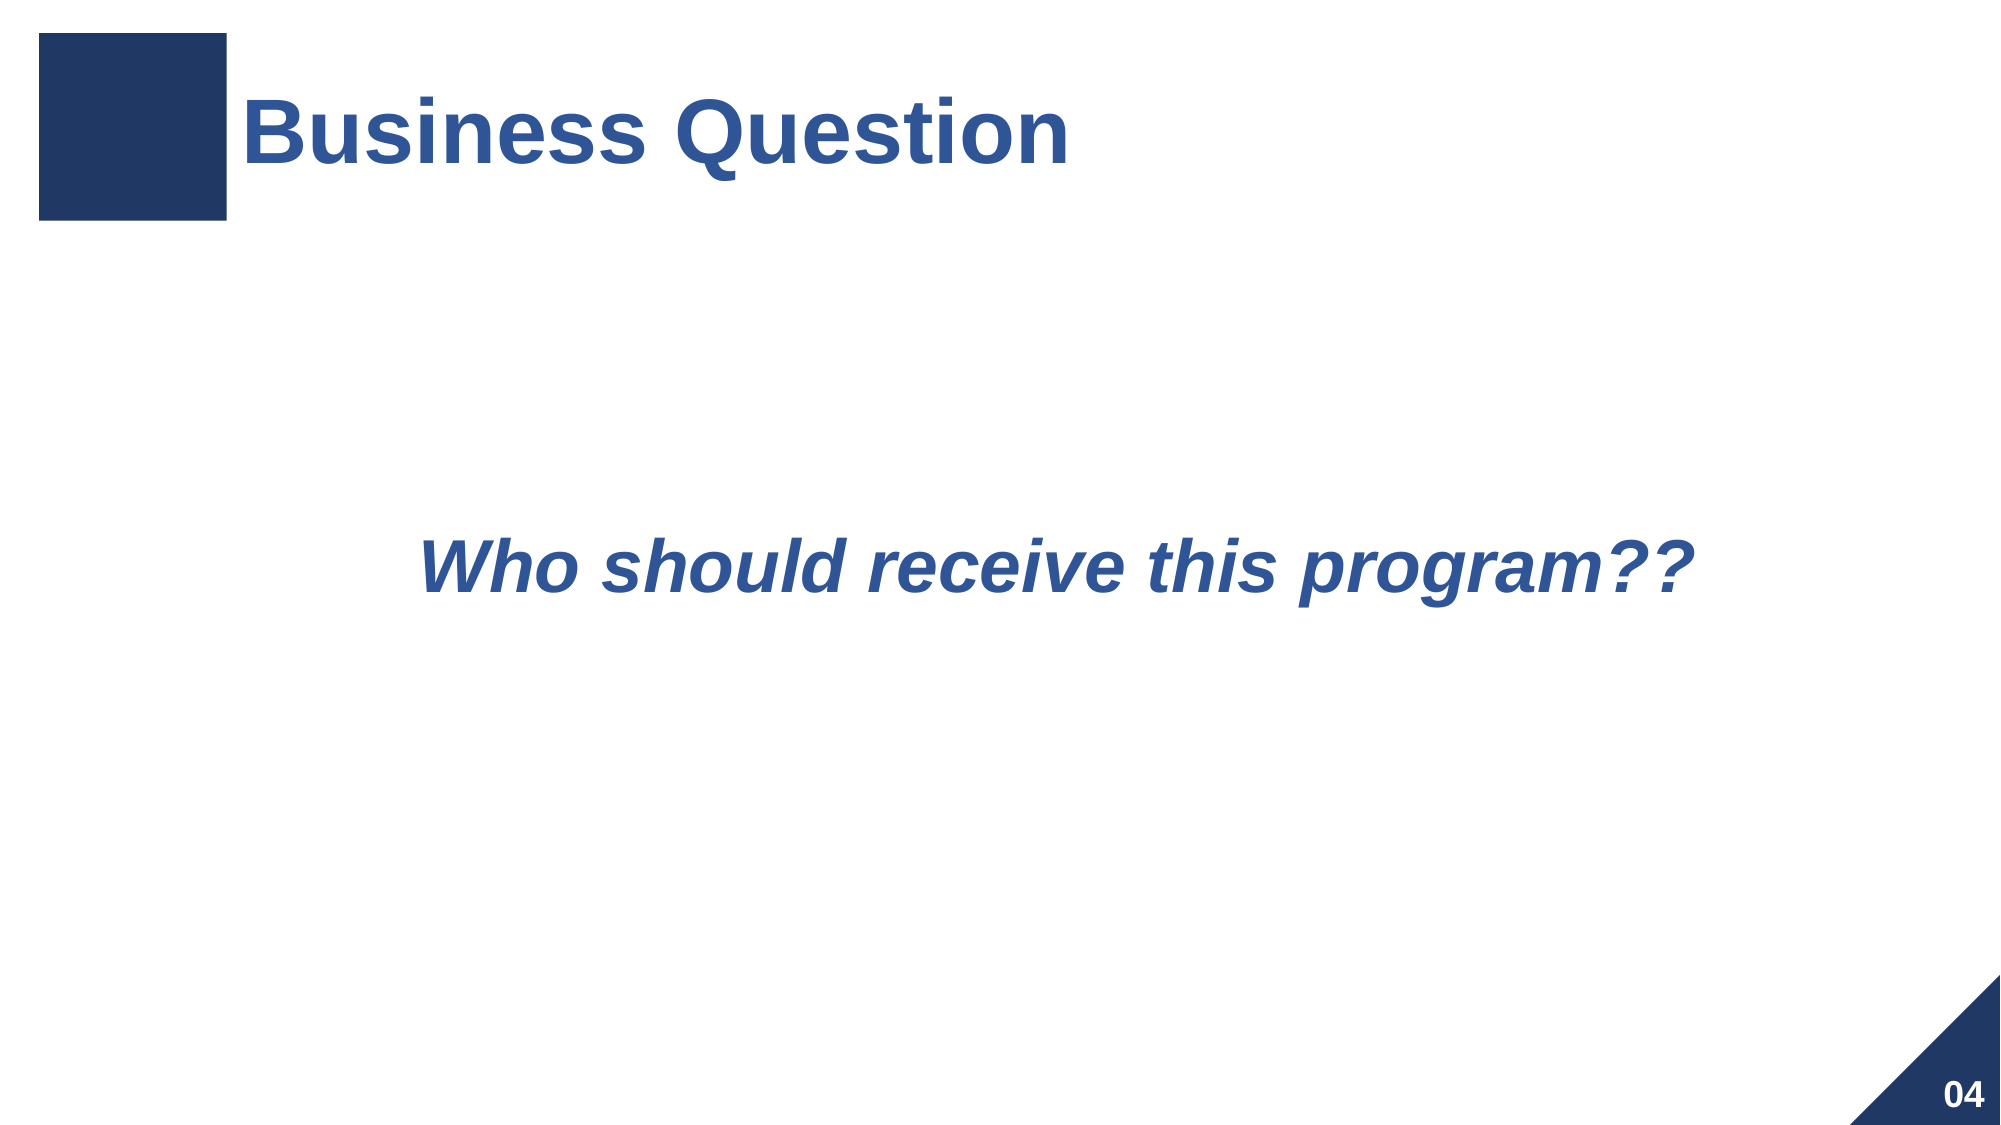

Business Question
Who should receive this program??

04